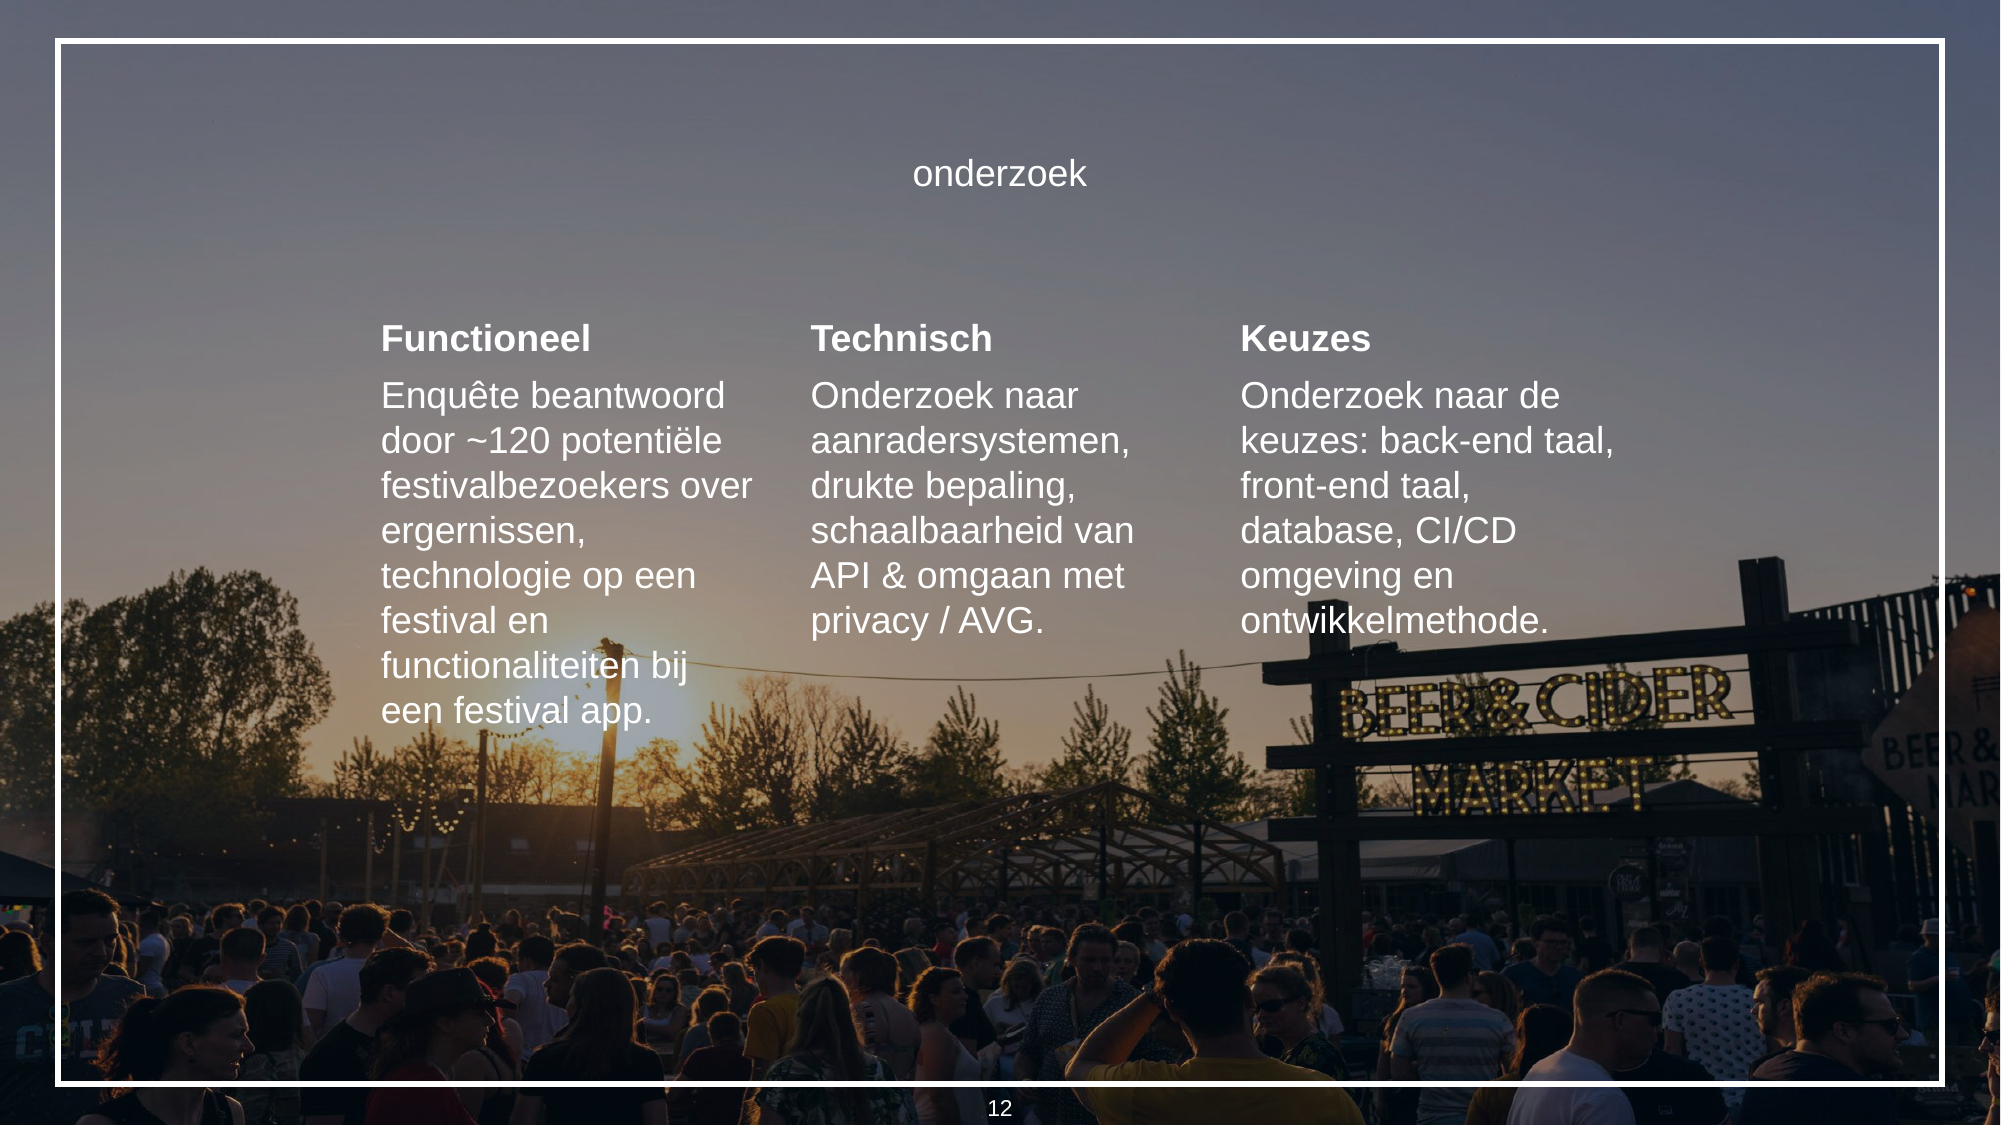

# onderzoek
Functioneel
Enquête beantwoord door ~120 potentiële festivalbezoekers over ergernissen, technologie op een festival en functionaliteiten bij een festival app.
Technisch
Onderzoek naar aanradersystemen, drukte bepaling, schaalbaarheid van API & omgaan met privacy / AVG.
Keuzes
Onderzoek naar de keuzes: back-end taal, front-end taal, database, CI/CD omgeving en ontwikkelmethode.
12